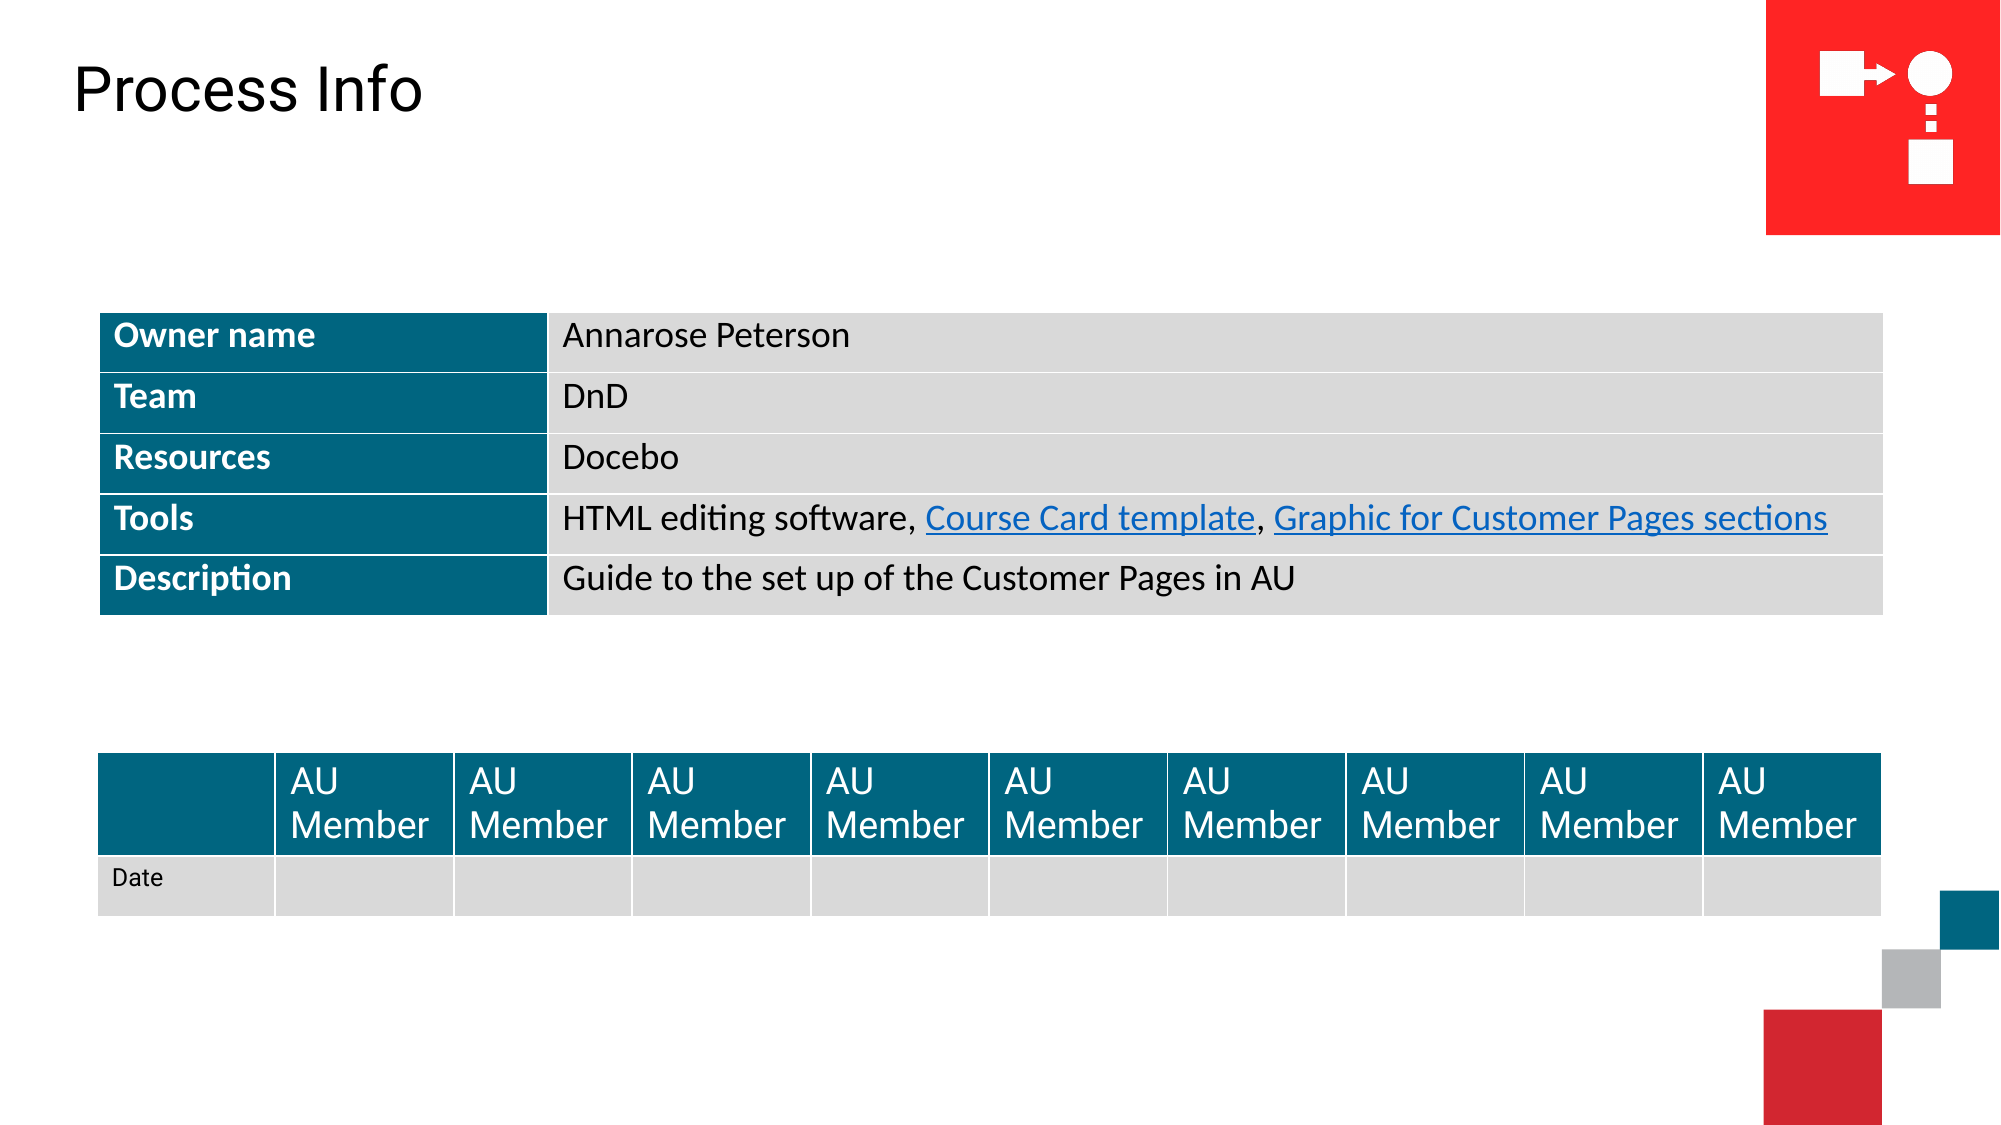

# Process Info
| Owner name | Annarose Peterson |
| --- | --- |
| Team | DnD |
| Resources | Docebo |
| Tools | HTML editing software, Course Card template, Graphic for Customer Pages sections |
| Description | Guide to the set up of the Customer Pages in AU |
|  | AU Member | AU Member | AU Member | AU Member | AU Member | AU Member | AU Member | AU Member | AU Member |
| --- | --- | --- | --- | --- | --- | --- | --- | --- | --- |
| Date |  |  |  |  |  |  |  |  |  |